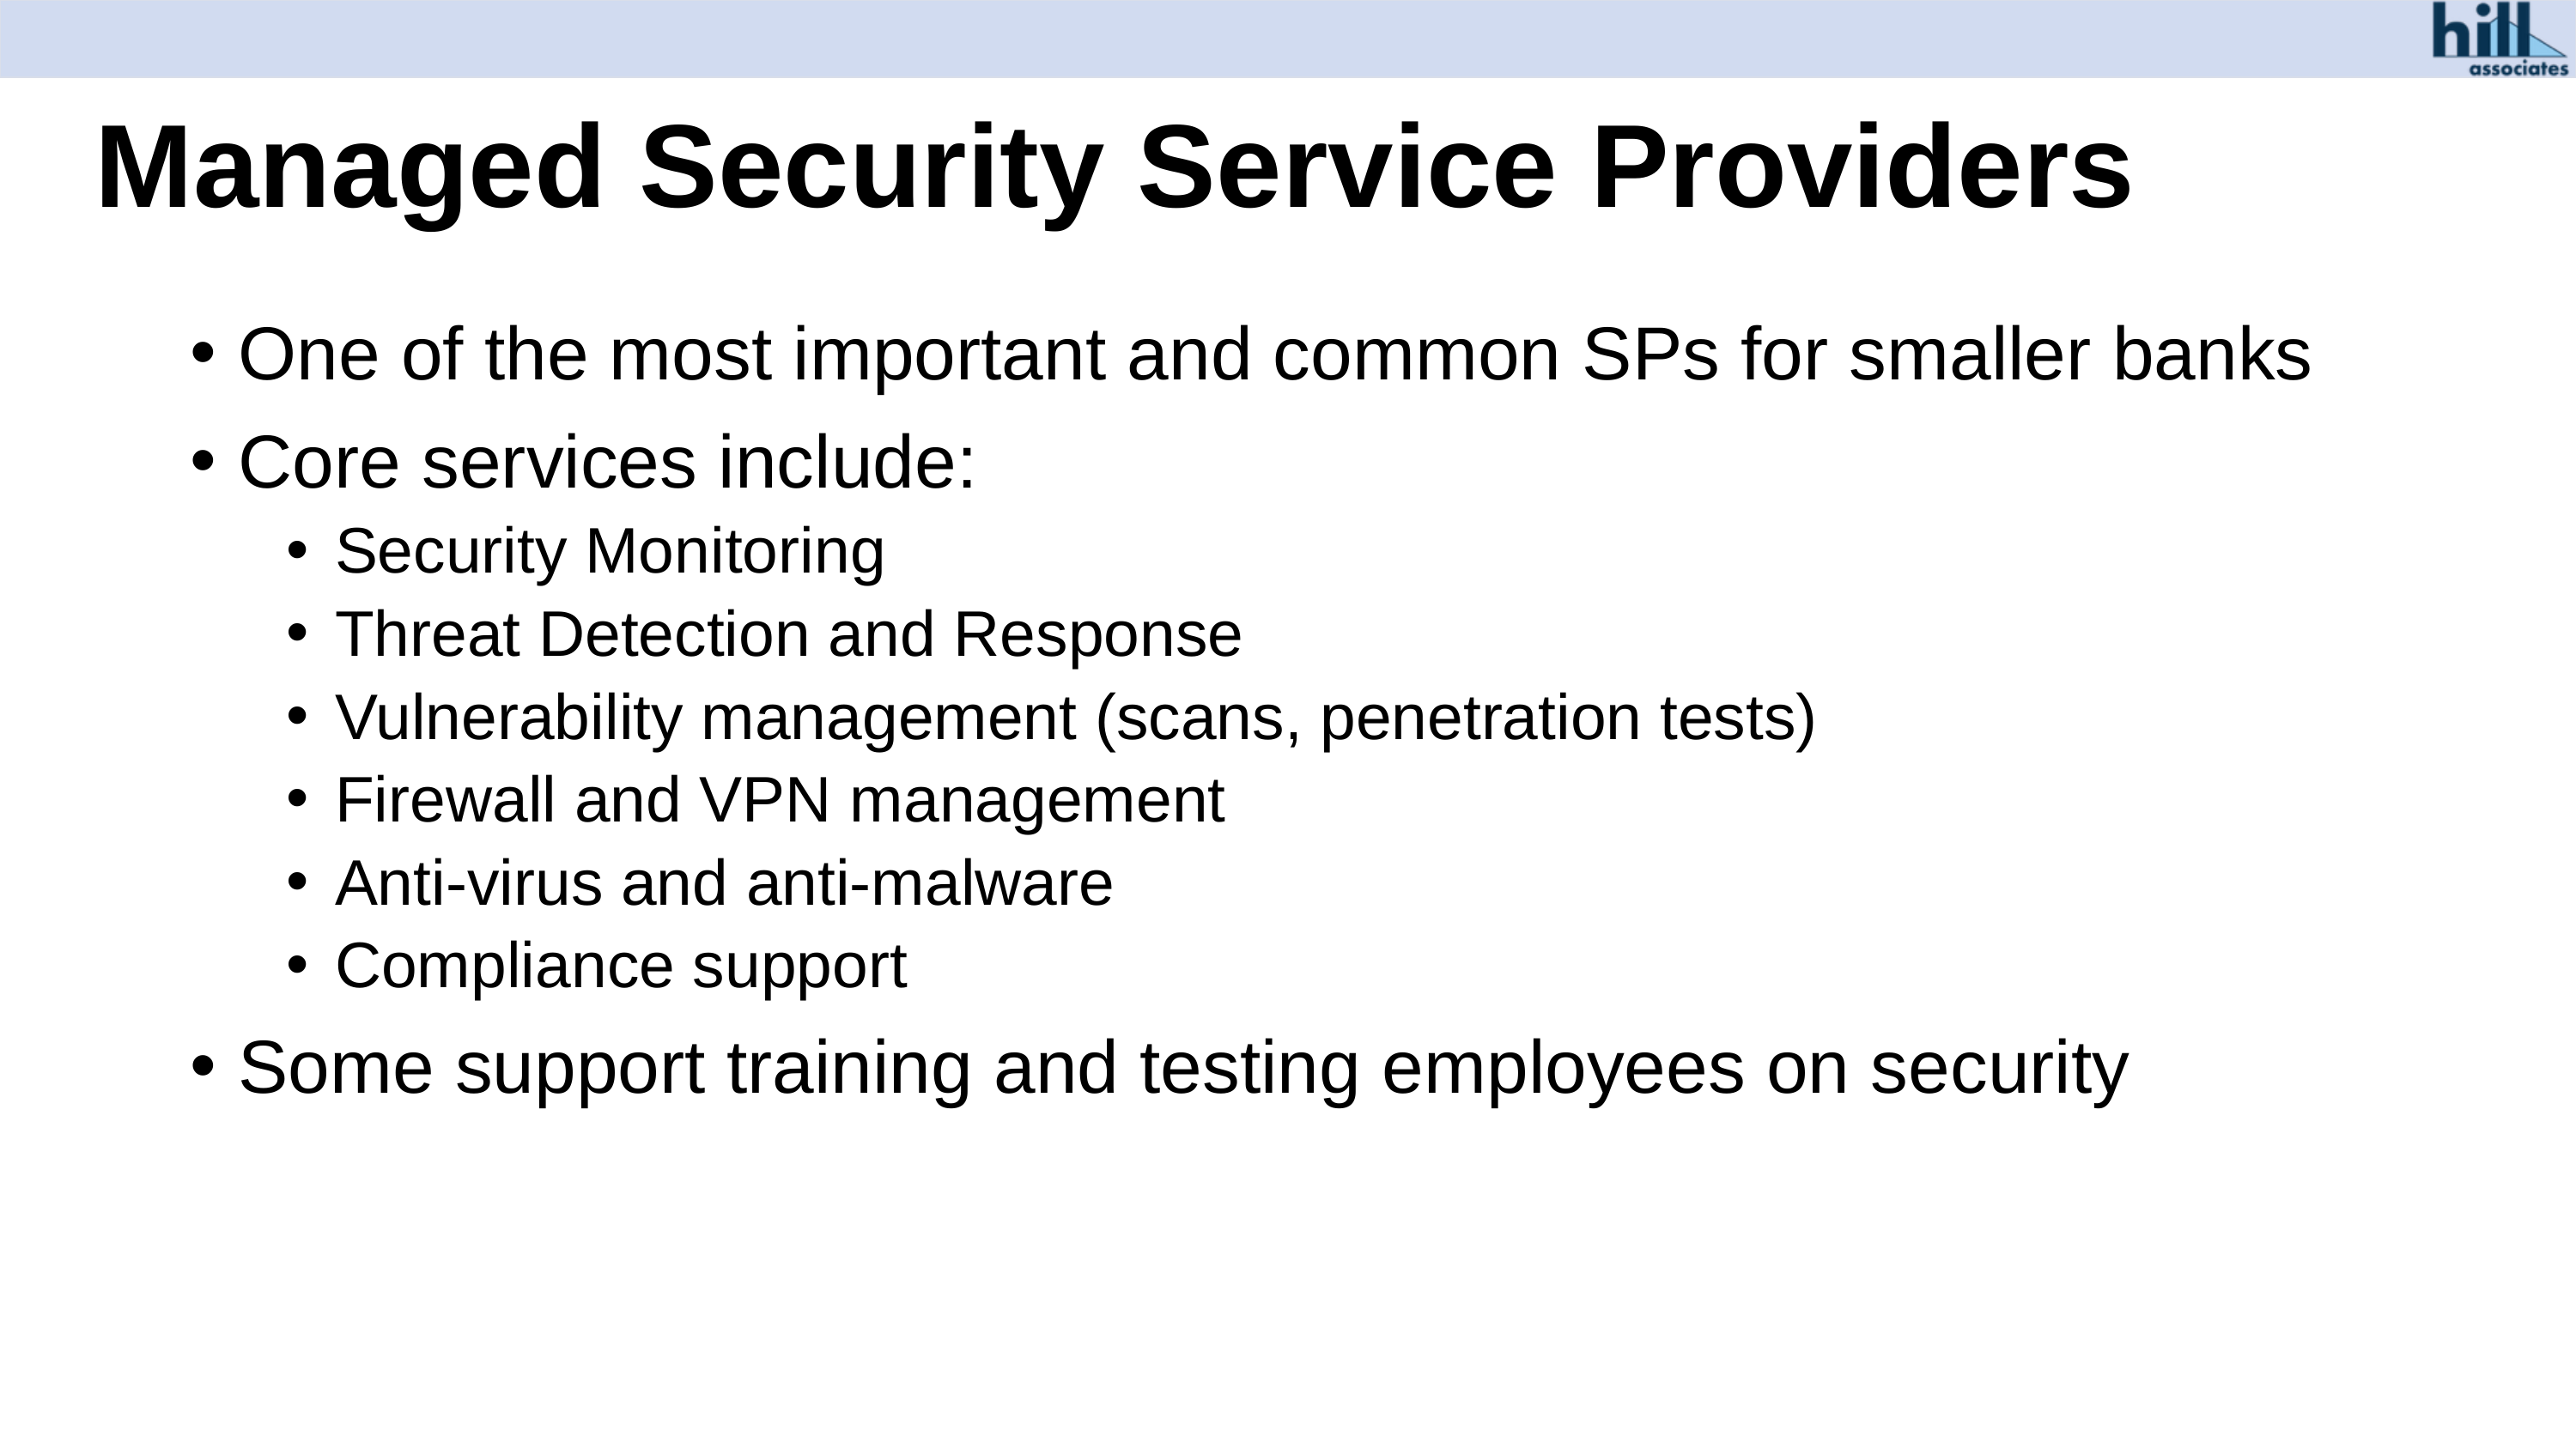

# Managed Security Service Providers
One of the most important and common SPs for smaller banks
Core services include:
Security Monitoring
Threat Detection and Response
Vulnerability management (scans, penetration tests)
Firewall and VPN management
Anti-virus and anti-malware
Compliance support
Some support training and testing employees on security